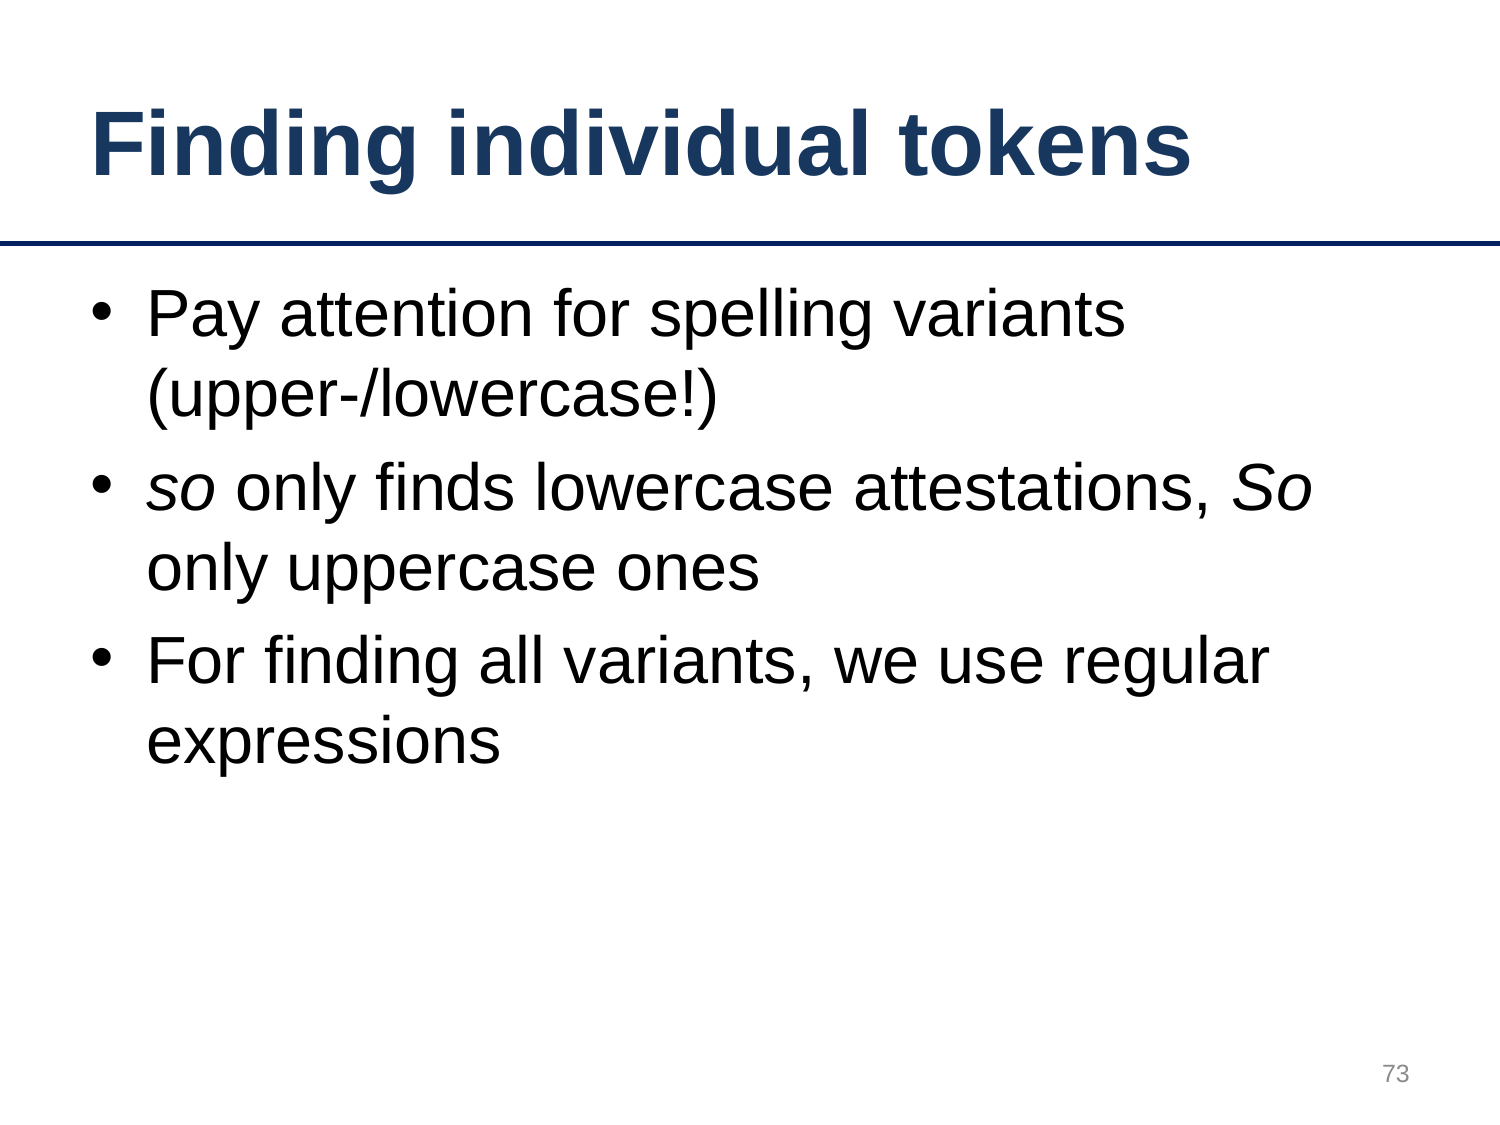

# Finding individual tokens
Pay attention for spelling variants (upper-/lowercase!)
so only finds lowercase attestations, So only uppercase ones
For finding all variants, we use regular expressions
73